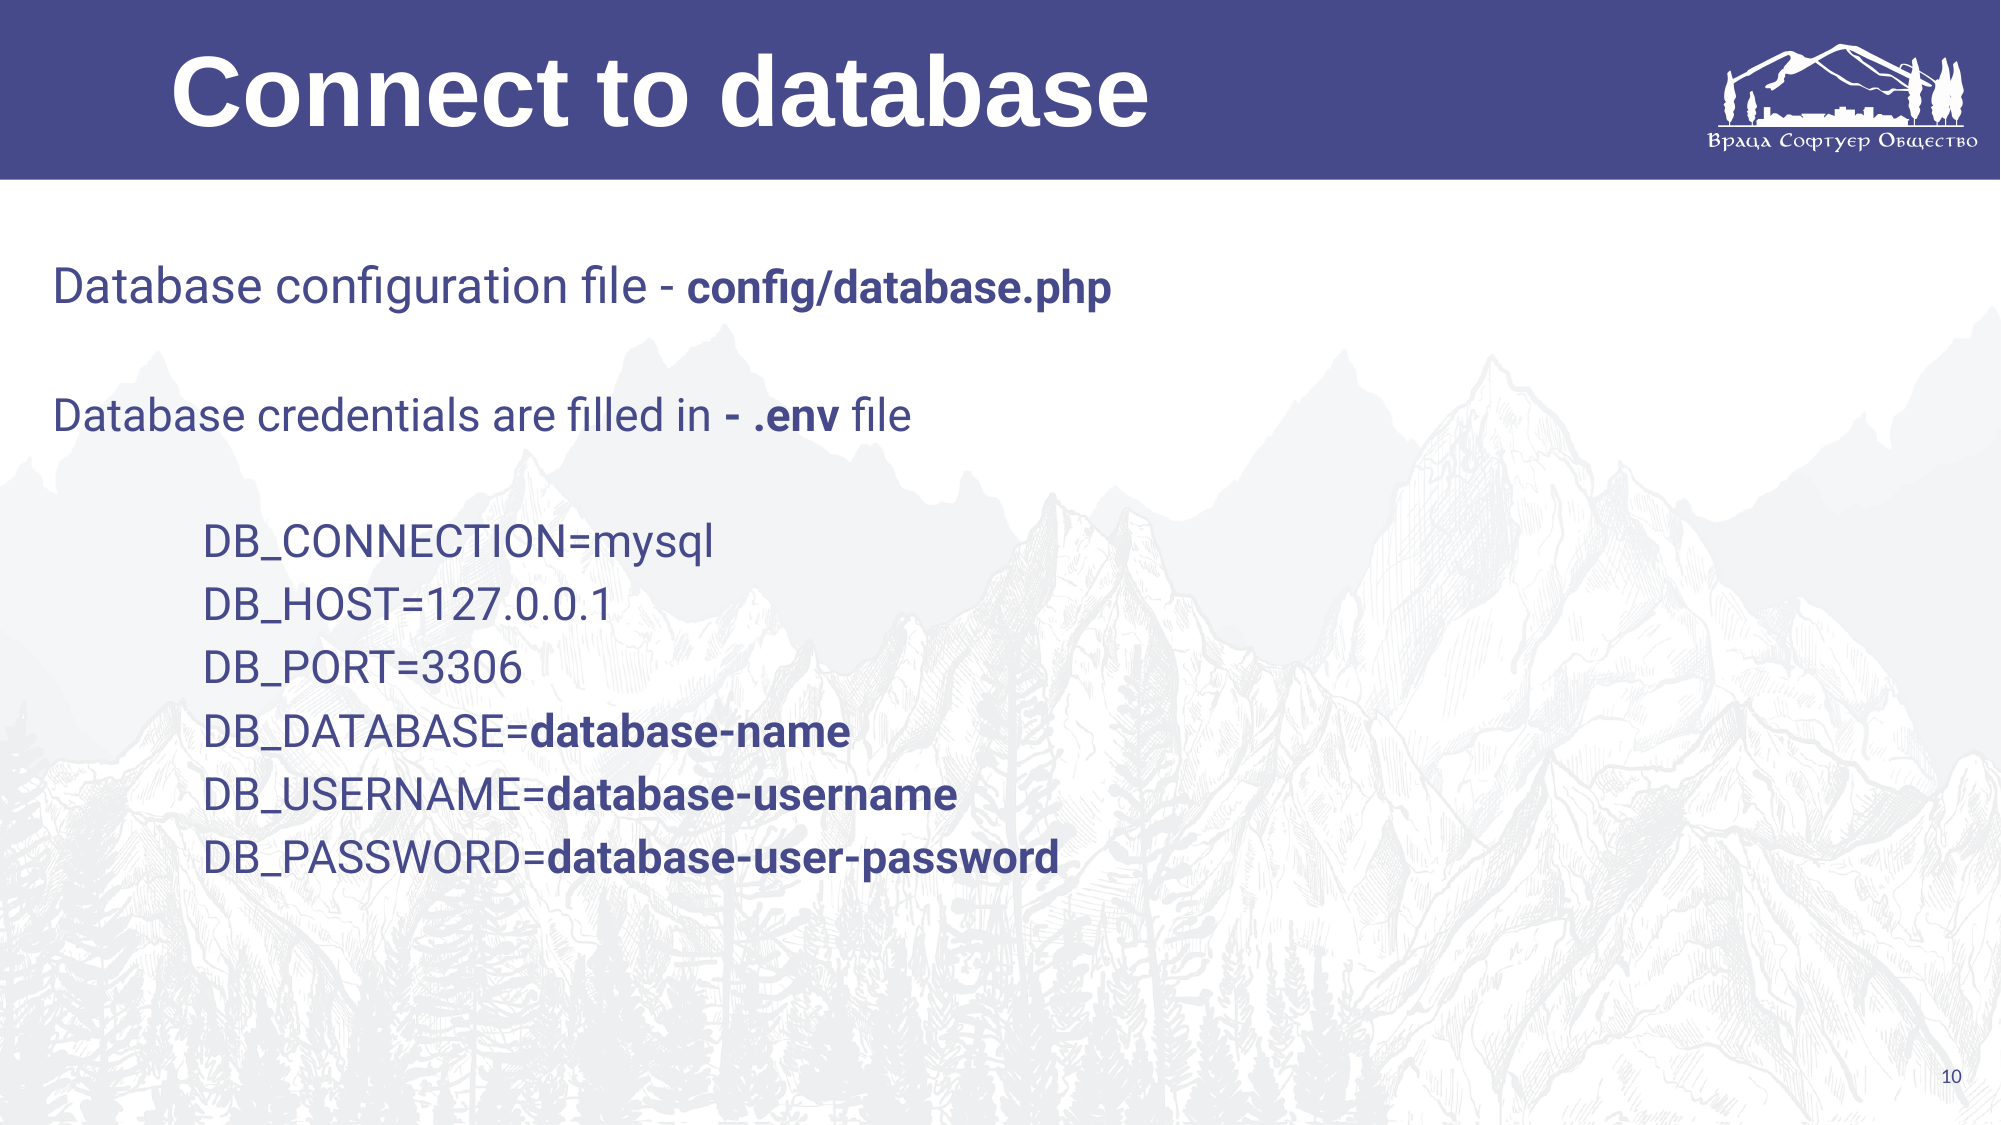

Connect to database
Database configuration file - config/database.php

Database credentials are filled in - .env file

DB_CONNECTION=mysql
DB_HOST=127.0.0.1
DB_PORT=3306
DB_DATABASE=database-name
DB_USERNAME=database-username
DB_PASSWORD=database-user-password
10